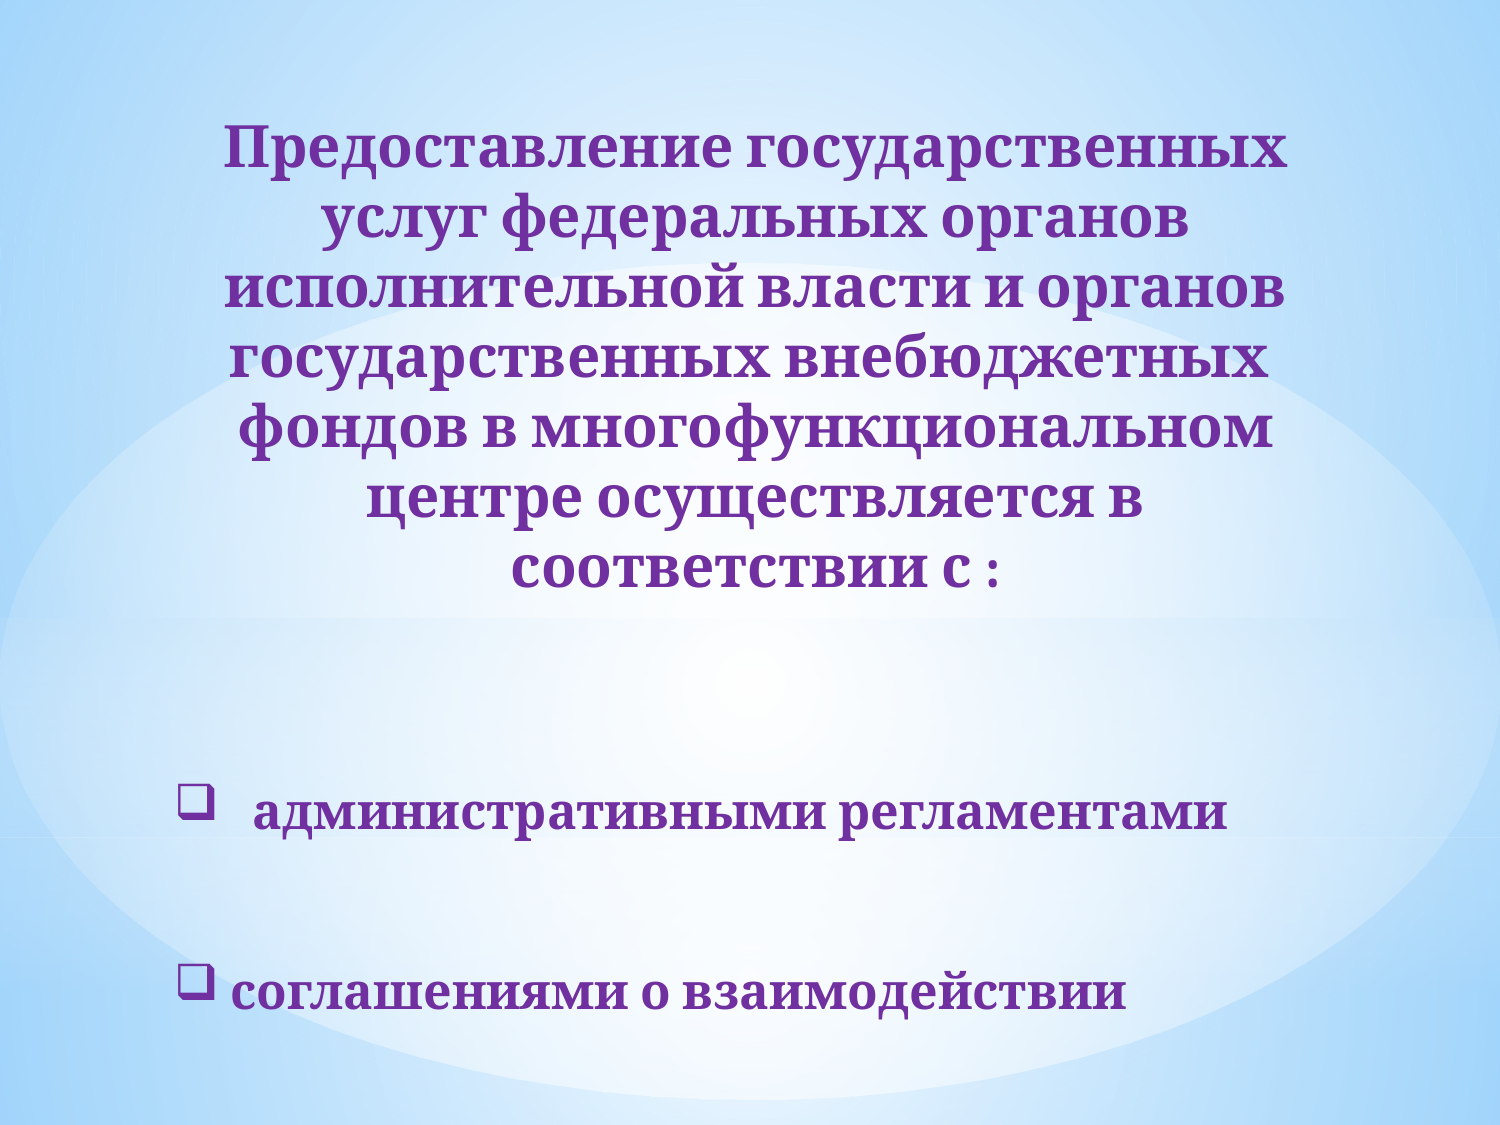

Предоставление государственных услуг федеральных органов исполнительной власти и органов государственных внебюджетных  фондов в многофункциональном центре осуществляется в соответствии с :

  административными регламентами

соглашениями о взаимодействии